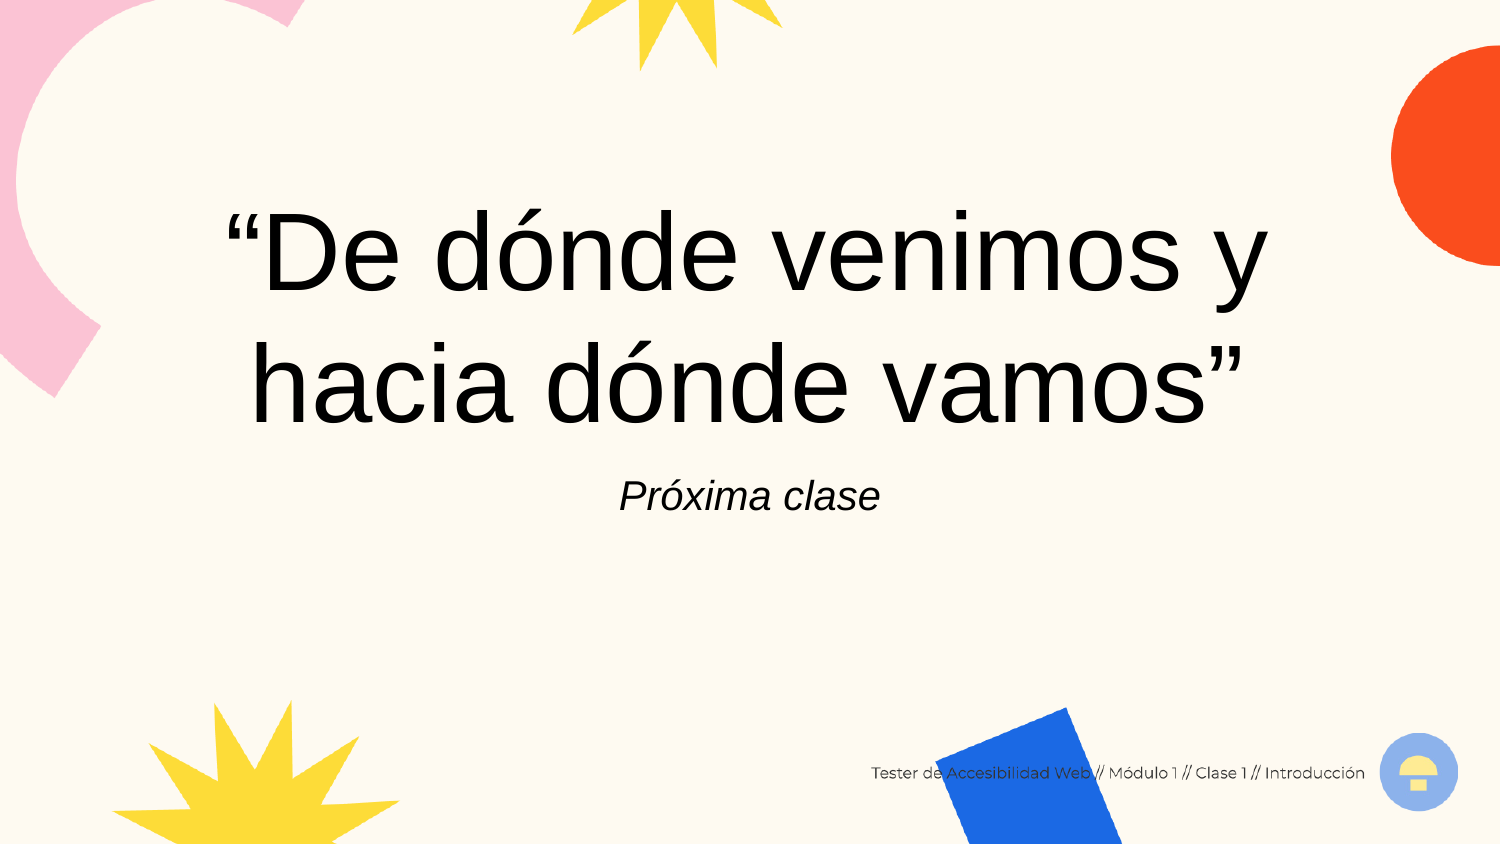

“De dónde venimos y
hacia dónde vamos”
Próxima clase